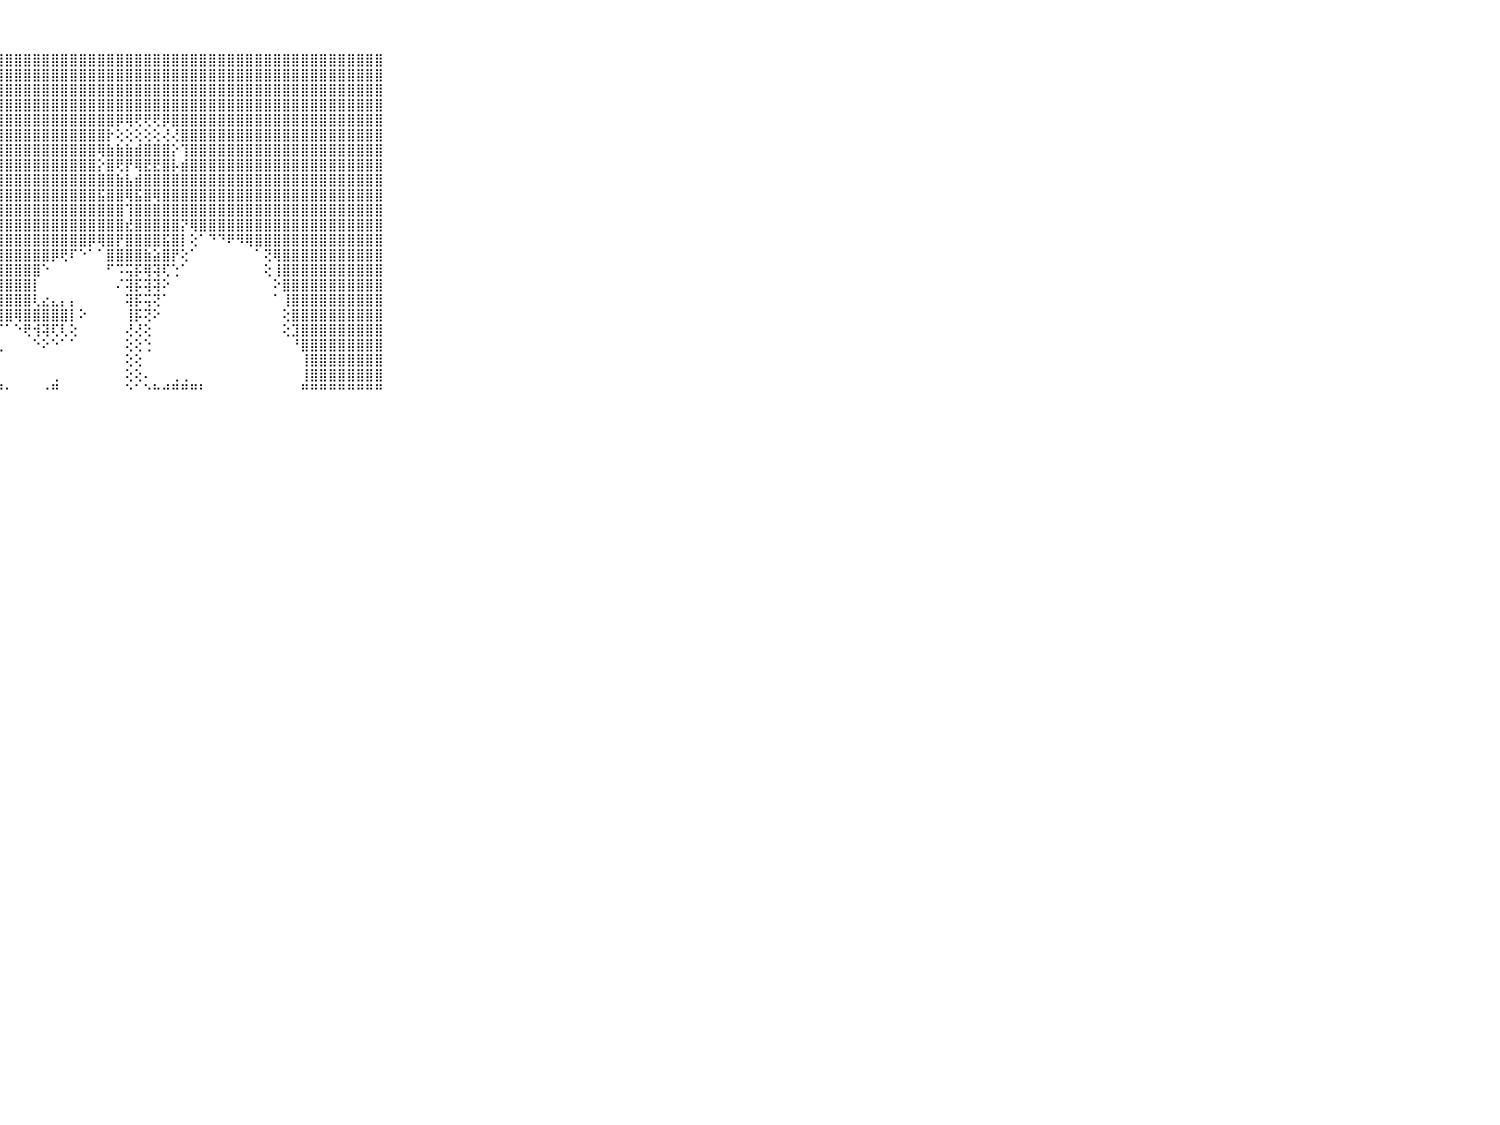

⠀⠀⠀⠀⠀⠀⠀⠀⠀⠀⠀⣿⣿⣿⣿⣿⣿⣿⣿⣿⣿⣿⣿⣿⣿⣿⣿⣿⣿⣿⣿⣿⣿⣿⣿⣿⣿⣿⣿⣿⣿⣿⣿⣿⣿⣿⣿⣿⣿⣿⣿⣿⣿⣿⣿⣿⣿⣿⣿⣿⣿⣿⣿⣿⣿⣿⣿⣿⣿⠀⠀⠀⠀⠀⠀⠀⠀⠀⠀⠀⠀
⠀⠀⠀⠀⠀⠀⠀⠀⠀⠀⠀⣿⣿⣿⣿⣿⣿⣿⣿⣿⣿⣿⣿⣿⣿⣿⣿⣿⣿⣿⣿⣿⣿⣿⣿⣿⣿⣿⣿⣿⣿⣿⣿⣿⣿⣿⣿⣿⣿⣿⣿⣿⣿⣿⣿⣿⣿⣿⣿⣿⣿⣿⣿⣿⣿⣿⣿⣿⣿⠀⠀⠀⠀⠀⠀⠀⠀⠀⠀⠀⠀
⠀⠀⠀⠀⠀⠀⠀⠀⠀⠀⠀⣿⣿⣿⣿⣿⣿⣿⣿⣿⣿⣿⣿⣿⣿⣿⣿⣿⣿⣿⣿⣿⣿⣿⣿⣿⣿⣿⣿⣿⣿⣿⣿⣿⣿⣿⣿⣿⣿⣿⣿⣿⣿⣿⣿⣿⣿⣿⣿⣿⣿⣿⣿⣿⣿⣿⣿⣿⣿⠀⠀⠀⠀⠀⠀⠀⠀⠀⠀⠀⠀
⠀⠀⠀⠀⠀⠀⠀⠀⠀⠀⠀⣿⣿⣿⣿⣿⣿⣿⣿⣿⣿⣿⣿⣿⣿⣿⣿⣿⣿⣿⣿⣿⣿⣿⣿⣿⣿⣿⣿⣿⣿⣿⣿⣿⣿⣿⣿⣿⣿⣿⣿⣿⣿⣿⣿⣿⣿⣿⣿⣿⣿⣿⣿⣿⣿⣿⣿⣿⣿⠀⠀⠀⠀⠀⠀⠀⠀⠀⠀⠀⠀
⠀⠀⠀⠀⠀⠀⠀⠀⠀⠀⠀⣿⣿⣿⣿⣿⣿⣿⣿⣿⣿⣿⣿⣿⣿⣿⣿⣿⣿⣿⣿⣿⣿⣿⣿⣿⣿⣿⣿⣿⡿⢿⢟⢟⢟⡿⣿⣿⣿⣿⣿⣿⣿⣿⣿⣿⣿⣿⣿⣿⣿⣿⣿⣿⣿⣿⣿⣿⣿⠀⠀⠀⠀⠀⠀⠀⠀⠀⠀⠀⠀
⠀⠀⠀⠀⠀⠀⠀⠀⠀⠀⠀⣿⣿⣿⣿⣿⣿⣿⣿⣿⣿⣿⣿⣿⣿⣿⣿⣿⣿⣿⣿⣿⣿⣿⣿⣿⣿⣿⣿⡗⢕⢕⢕⢕⢕⢜⢜⣿⣿⣿⣿⣿⣿⣿⣿⣿⣿⣿⣿⣿⣿⣿⣿⣿⣿⣿⣿⣿⣿⠀⠀⠀⠀⠀⠀⠀⠀⠀⠀⠀⠀
⠀⠀⠀⠀⠀⠀⠀⠀⠀⠀⠀⣿⣿⣿⣿⣿⣿⣿⣿⣿⣿⣿⣿⣿⣿⣿⣿⣿⣿⣿⣿⣿⣿⣿⣿⣿⣿⣿⢿⣷⣷⣷⣾⣿⣿⣿⡕⢹⣿⣿⣿⣿⣿⣿⣿⣿⣿⣿⣿⣿⣿⣿⣿⣿⣿⣿⣿⣿⣿⠀⠀⠀⠀⠀⠀⠀⠀⠀⠀⠀⠀
⠀⠀⠀⠀⠀⠀⠀⠀⠀⠀⠀⣿⣿⣿⣿⣿⣿⣿⣿⣿⣿⣿⣿⣿⣿⣿⣿⣿⣿⣿⣿⣿⣿⣿⣿⣿⣿⣿⡕⣿⢟⡟⢿⣟⣟⣿⡧⣾⣿⣿⣿⣿⣿⣿⣿⣿⣿⣿⣿⣿⣿⣿⣿⣿⣿⣿⣿⣿⣿⠀⠀⠀⠀⠀⠀⠀⠀⠀⠀⠀⠀
⠀⠀⠀⠀⠀⠀⠀⠀⠀⠀⠀⣿⣿⣿⣿⣿⣿⣿⣿⣿⣿⣿⣿⣿⣿⣿⣿⣿⣿⣿⣿⣿⣿⣿⣿⣿⣿⣿⣿⣿⣷⣧⣾⣿⣿⣿⣿⣿⣿⣿⣿⣿⣿⣿⣿⣿⣿⣿⣿⣿⣿⣿⣿⣿⣿⣿⣿⣿⣿⠀⠀⠀⠀⠀⠀⠀⠀⠀⠀⠀⠀
⠀⠀⠀⠀⠀⠀⠀⠀⠀⠀⠀⣿⣿⣿⣿⣿⣿⣿⣿⣿⣿⣿⣿⣿⣿⣿⣿⣿⣿⣿⣿⣿⣿⣿⣿⣿⣿⣿⣯⣿⣿⢿⣯⣿⢿⣿⣿⣿⣿⣿⣿⣿⣿⣿⣿⣿⣿⣿⣿⣿⣿⣿⣿⣿⣿⣿⣿⣿⣿⠀⠀⠀⠀⠀⠀⠀⠀⠀⠀⠀⠀
⠀⠀⠀⠀⠀⠀⠀⠀⠀⠀⠀⣿⣿⣿⣿⣿⣿⣿⣿⣿⣿⣿⣿⣿⣿⣿⣿⣿⣿⣿⣿⣿⣿⣿⣿⣿⣿⣿⣿⣿⣿⢹⣿⣿⣿⣿⣿⣿⣿⣿⣿⣿⣿⣿⣿⣿⣿⣿⣿⣿⣿⣿⣿⣿⣿⣿⣿⣿⣿⠀⠀⠀⠀⠀⠀⠀⠀⠀⠀⠀⠀
⠀⠀⠀⠀⠀⠀⠀⠀⠀⠀⠀⣿⣿⣿⣿⣿⣿⣿⣿⣿⣿⣿⣿⣿⣿⣿⣿⣿⣿⣿⣿⣿⣿⣿⣿⣿⣿⣿⣿⣿⣿⣞⣿⣿⣿⣿⣿⡝⢿⣿⣿⣿⣿⣿⣿⣿⣿⣿⣿⣿⣿⣿⣿⣿⣿⣿⣿⣿⣿⠀⠀⠀⠀⠀⠀⠀⠀⠀⠀⠀⠀
⠀⠀⠀⠀⠀⠀⠀⠀⠀⠀⠀⣿⣿⣿⣿⣿⣿⣿⣿⣿⣿⣿⣿⣿⣿⣿⣿⣿⣿⣿⣿⣿⣿⣿⣿⣿⣿⡿⢿⣿⡟⣿⣿⣿⣿⣯⣿⡇⢕⠁⠙⠙⠟⠻⢿⣿⣿⣿⣿⣿⣿⣿⣿⣿⣿⣿⣿⣿⣿⠀⠀⠀⠀⠀⠀⠀⠀⠀⠀⠀⠀
⠀⠀⠀⠀⠀⠀⠀⠀⠀⠀⠀⣿⣿⣿⣿⣿⣿⣿⣿⣿⣿⣿⣿⣿⣿⣿⣿⣿⣿⣿⣿⣿⣿⡿⢟⠏⠑⠁⠁⣿⣿⣿⣿⣷⣵⣿⡟⢕⠁⠀⠀⠀⠀⠀⠀⠁⢝⢿⣿⣿⣿⣿⣿⣿⣿⣿⣿⣿⣿⠀⠀⠀⠀⠀⠀⠀⠀⠀⠀⠀⠀
⠀⠀⠀⠀⠀⠀⠀⠀⠀⠀⠀⣿⣿⣿⣿⣿⣿⣿⣿⣿⣿⣿⣿⣿⣿⣿⣿⣿⣿⣿⣿⣿⠑⠀⠀⠀⠀⠀⠀⠋⠩⢭⡯⢿⢽⢏⢑⠁⠀⠀⠀⠀⠀⠀⠀⠀⢕⢸⣿⣿⣿⣿⣿⣿⣿⣿⣿⣿⣿⠀⠀⠀⠀⠀⠀⠀⠀⠀⠀⠀⠀
⠀⠀⠀⠀⠀⠀⠀⠀⠀⠀⠀⣿⣿⣿⣿⣿⣿⣿⣿⣿⣿⣿⣿⣿⣿⣿⣿⣿⣿⣿⣿⡇⠀⠀⠀⠀⠀⠀⠀⠀⠌⢽⡯⢽⢽⠕⠀⠀⠀⠀⠀⠀⠀⠀⠀⠀⠀⠕⣿⣿⣿⣿⣿⣿⣿⣿⣿⣿⣿⠀⠀⠀⠀⠀⠀⠀⠀⠀⠀⠀⠀
⠀⠀⠀⠀⠀⠀⠀⠀⠀⠀⠀⣿⣿⣿⣿⣿⣿⣿⣿⣿⣿⣿⣿⣿⣿⣿⣿⣿⣿⣿⣿⢇⣔⣄⡄⡄⠀⠀⠀⠀⠀⢽⡯⢭⢝⠁⠀⠀⠀⠀⠀⠀⠀⠀⠀⠀⠀⠁⢸⣿⣿⣿⣿⣿⣿⣿⣿⣿⣿⠀⠀⠀⠀⠀⠀⠀⠀⠀⠀⠀⠀
⠀⠀⠀⠀⠀⠀⠀⠀⠀⠀⠀⣿⣿⣿⣿⣿⣿⣿⣿⣿⣿⣿⣿⣿⣿⣿⣿⣿⣿⢿⣿⣿⣿⣿⣿⡇⠕⠀⠀⠀⠀⢸⡯⢝⠕⠀⠀⠀⠀⠀⠀⠀⠀⠀⠀⠀⠀⠀⢕⣿⣿⣿⣿⣿⣿⣿⣿⣿⣿⠀⠀⠀⠀⠀⠀⠀⠀⠀⠀⠀⠀
⠀⠀⠀⠀⠀⠀⠀⠀⠀⠀⠀⣿⣿⣿⣿⣿⣿⣿⣿⣿⣿⣿⣿⣿⣿⣿⣿⡏⠁⠑⢟⢺⢽⢏⢇⢕⠀⠀⠀⠀⠀⢜⢜⢕⠀⠀⠀⠀⠀⠀⠀⠀⠀⠀⠀⠀⠀⠀⢕⣹⣿⣿⣿⣿⣿⣿⣿⣿⣿⠀⠀⠀⠀⠀⠀⠀⠀⠀⠀⠀⠀
⠀⠀⠀⠀⠀⠀⠀⠀⠀⠀⠀⣿⣿⣿⣿⣿⣿⣿⣿⣿⣿⣿⣿⣿⣿⣿⣿⢇⠀⠀⠀⠑⠕⠑⠁⠁⠀⠀⠀⠀⠀⢕⢕⢑⠀⠀⠀⠀⠀⠀⠀⠀⠀⠀⠀⠀⠀⠀⠀⠘⣿⣿⣿⣿⣿⣿⣿⣿⣿⠀⠀⠀⠀⠀⠀⠀⠀⠀⠀⠀⠀
⠀⠀⠀⠀⠀⠀⠀⠀⠀⠀⠀⣿⣿⣿⣿⣿⣿⣿⣿⣿⣿⣿⣿⣿⣿⣿⣿⠁⠀⠀⠀⠀⠀⠀⠀⠀⠀⠀⠀⠀⠀⢕⢕⠀⠀⠀⠀⠀⠀⠀⠀⠀⠀⠀⠀⠀⠀⠀⠀⠀⢸⣿⣿⣿⣿⣿⣿⣿⣿⠀⠀⠀⠀⠀⠀⠀⠀⠀⠀⠀⠀
⠀⠀⠀⠀⠀⠀⠀⠀⠀⠀⠀⣿⣿⣿⣿⣿⣿⣿⣿⣿⣿⣿⣿⣿⣿⣿⣿⡇⠀⠀⠀⠀⠀⢀⠀⠀⠀⠀⠀⠀⠀⢕⢕⠄⠀⠀⢀⢀⠀⠀⠀⠀⠀⠀⠀⠀⠀⠀⠀⠀⢸⣿⣿⣿⣿⣿⣿⣿⣿⠀⠀⠀⠀⠀⠀⠀⠀⠀⠀⠀⠀
⠀⠀⠀⠀⠀⠀⠀⠀⠀⠀⠀⠛⠛⠛⠛⠛⠛⠛⠛⠛⠛⠛⠛⠛⠛⠛⠛⠛⠂⠀⠀⠀⠐⠛⠀⠀⠀⠀⠀⠀⠀⠑⠁⠑⠓⠚⠛⠛⠛⠃⠀⠀⠀⠀⠀⠀⠀⠀⠀⠀⠛⠛⠛⠛⠛⠛⠛⠛⠛⠀⠀⠀⠀⠀⠀⠀⠀⠀⠀⠀⠀